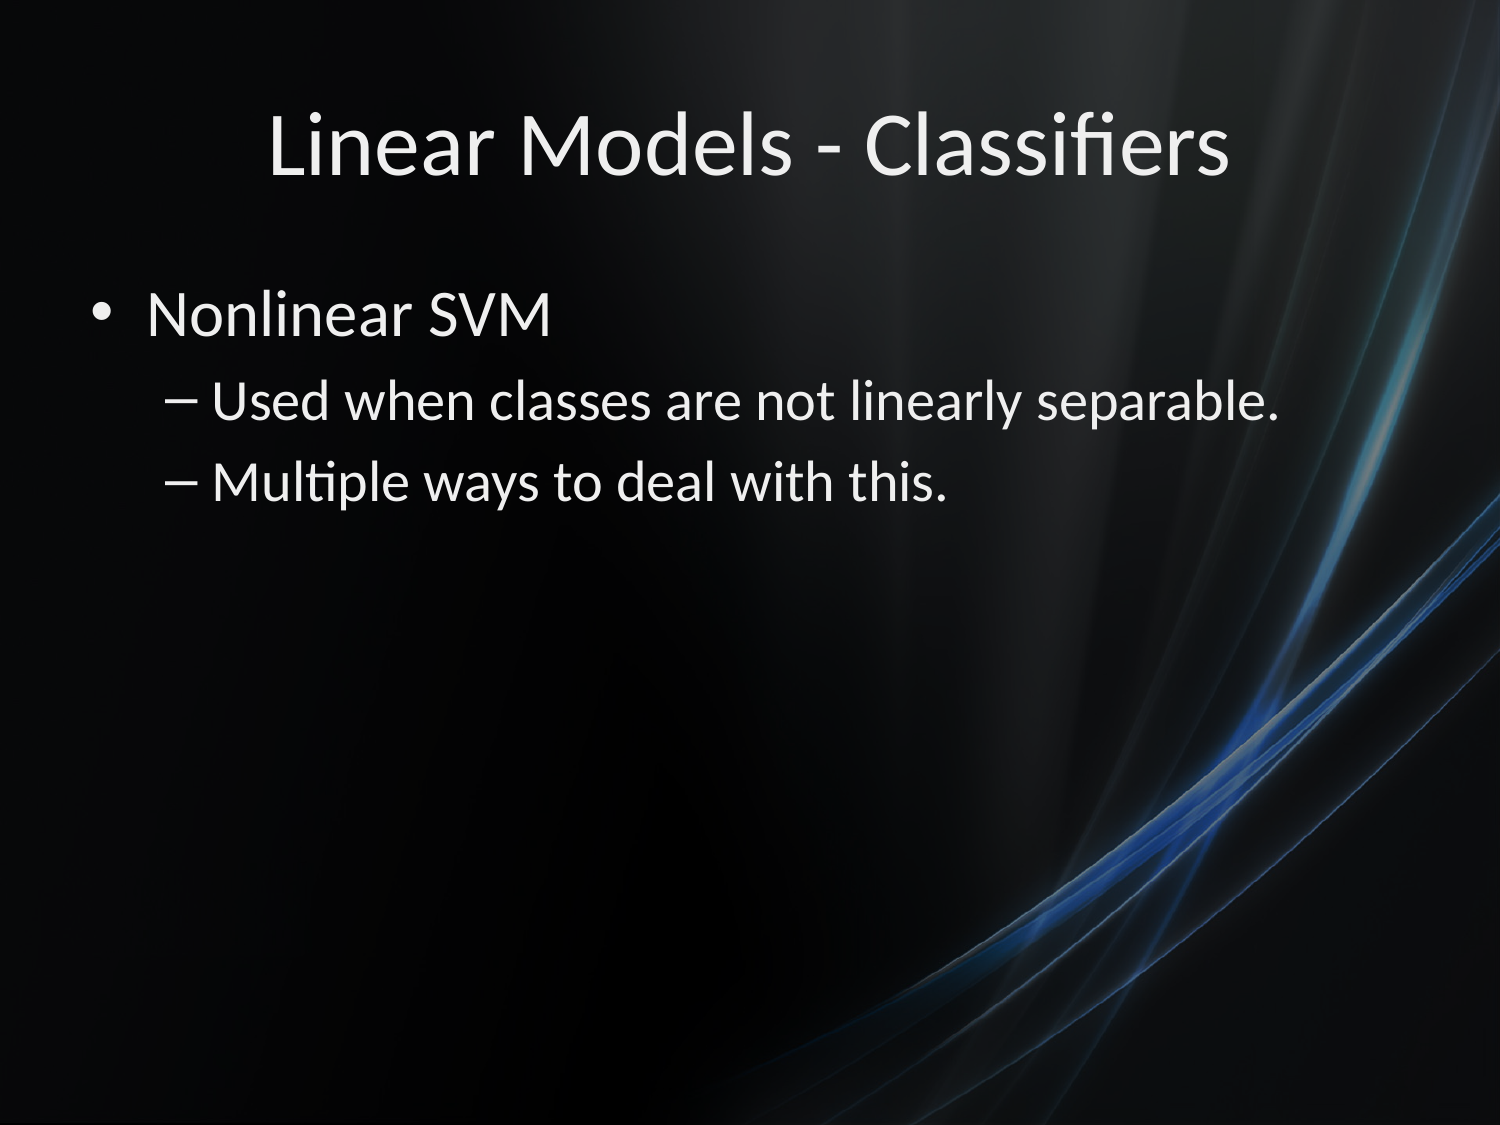

# Linear Models - Classifiers
Nonlinear SVM
Used when classes are not linearly separable.
Multiple ways to deal with this.